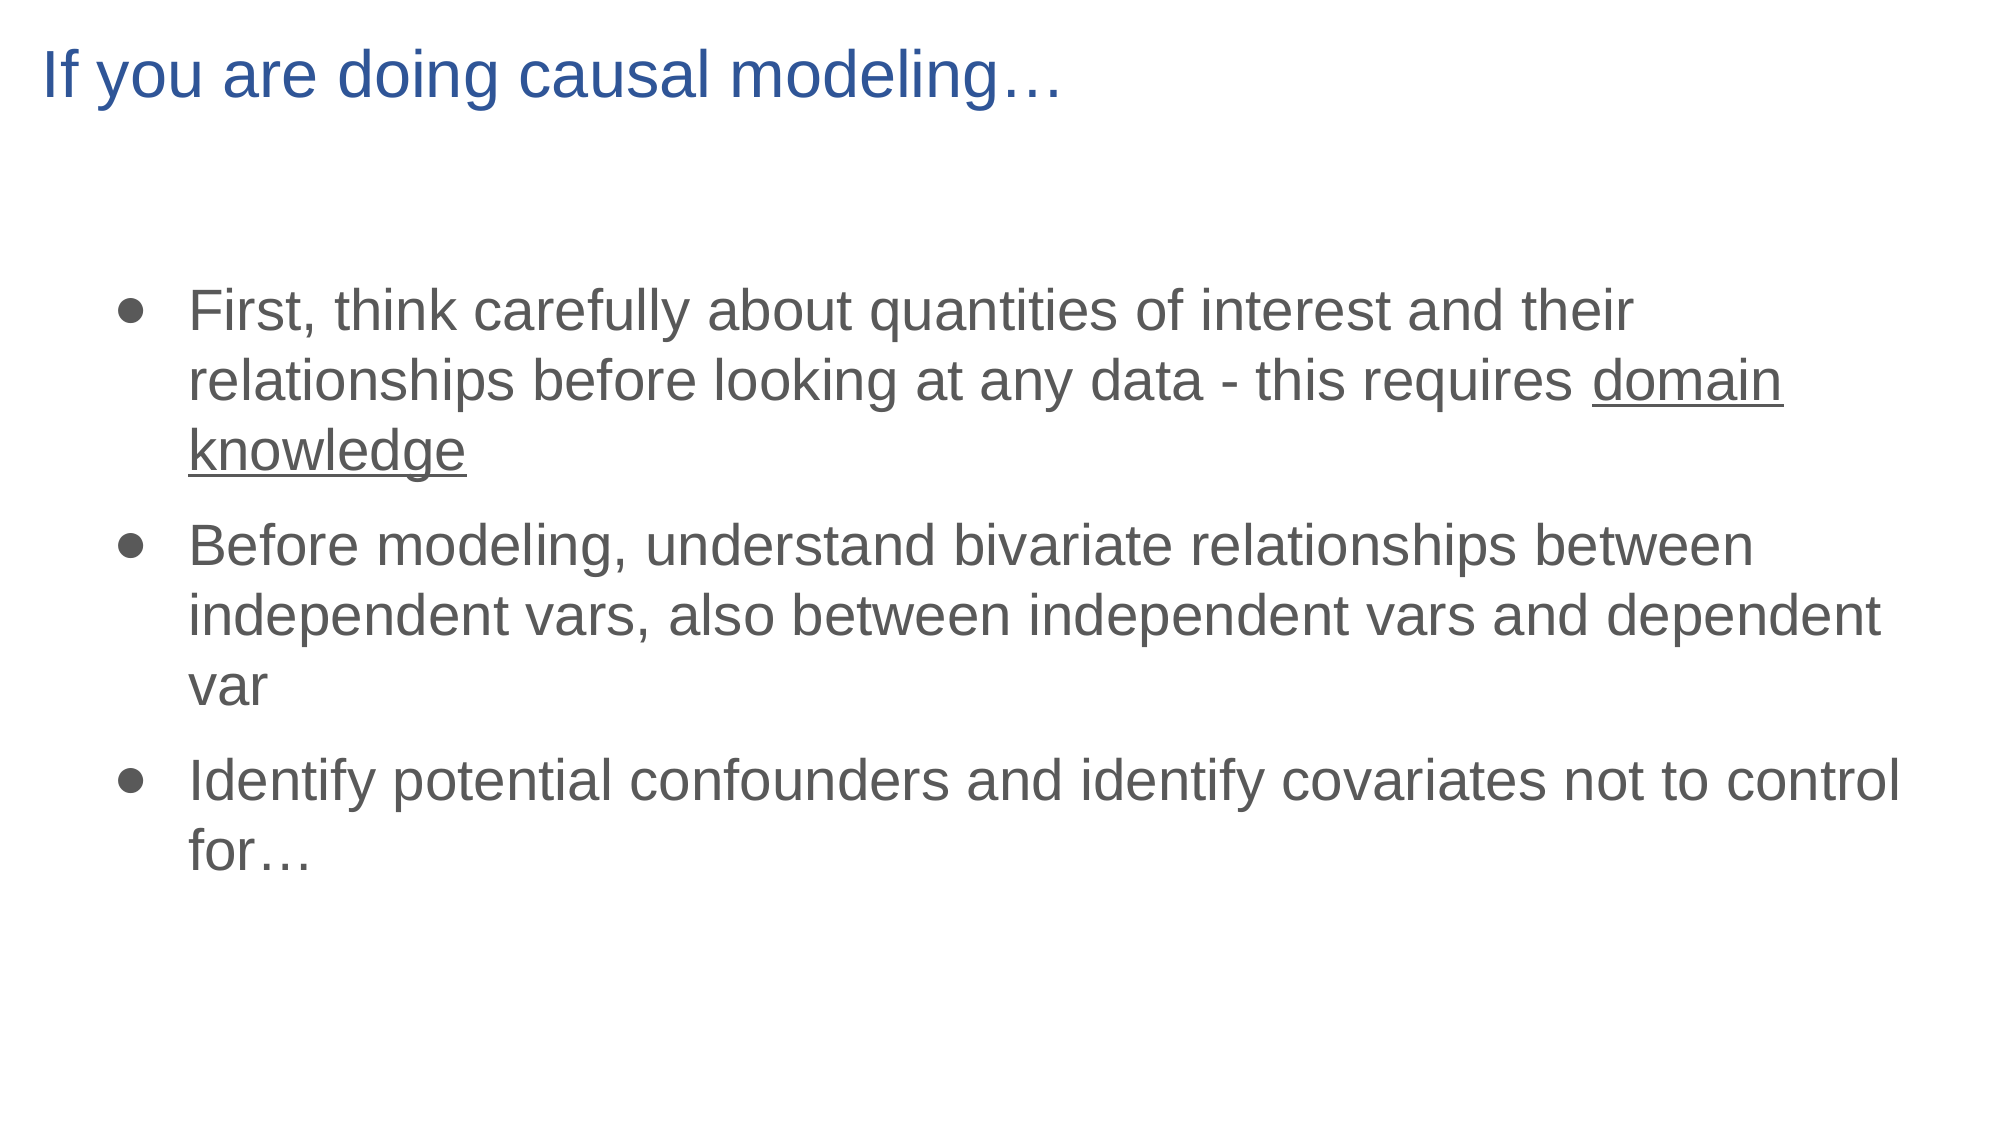

# If you are doing causal modeling…
First, think carefully about quantities of interest and their relationships before looking at any data - this requires domain knowledge
Before modeling, understand bivariate relationships between independent vars, also between independent vars and dependent var
Identify potential confounders and identify covariates not to control for…